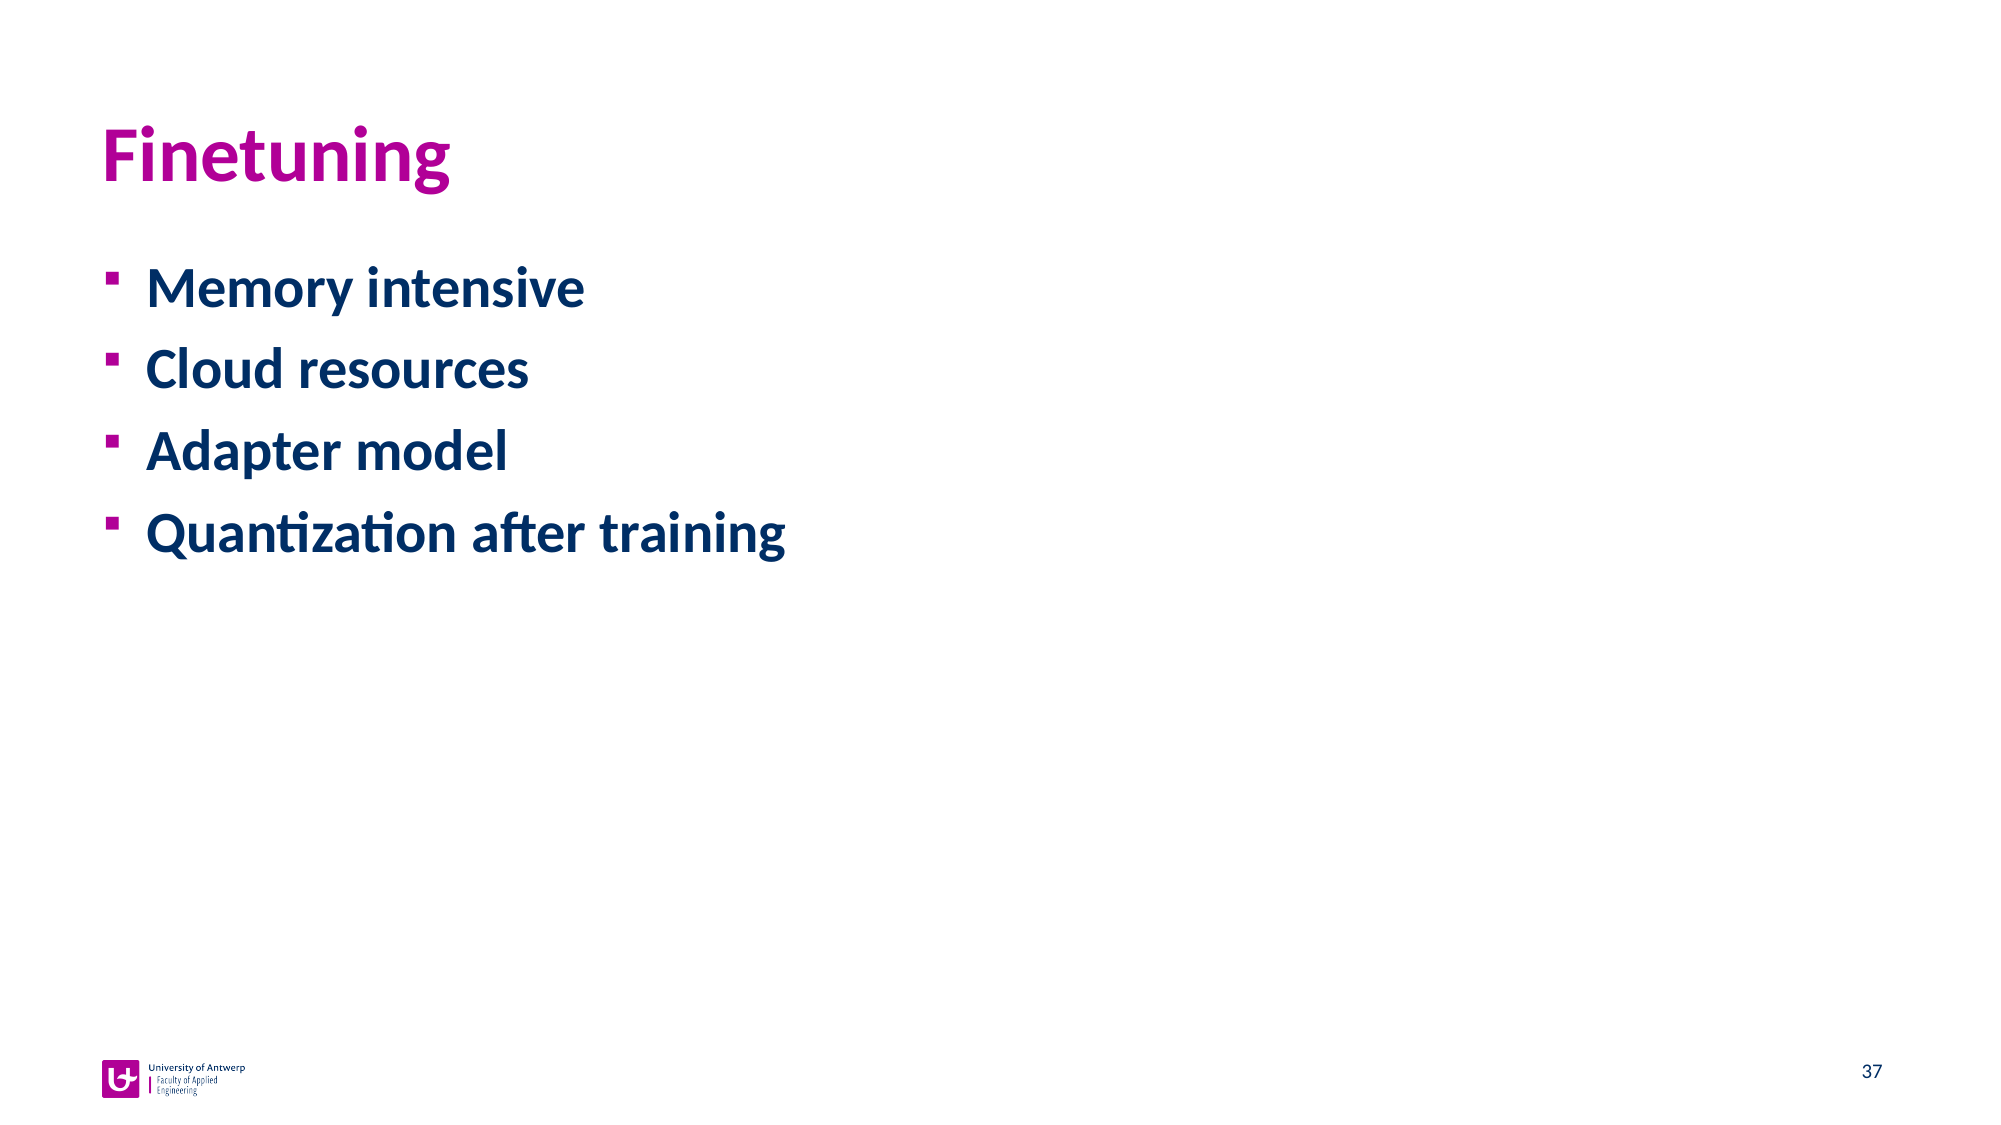

# Finetuning
Memory intensive
Cloud resources
Adapter model
Quantization after training

37